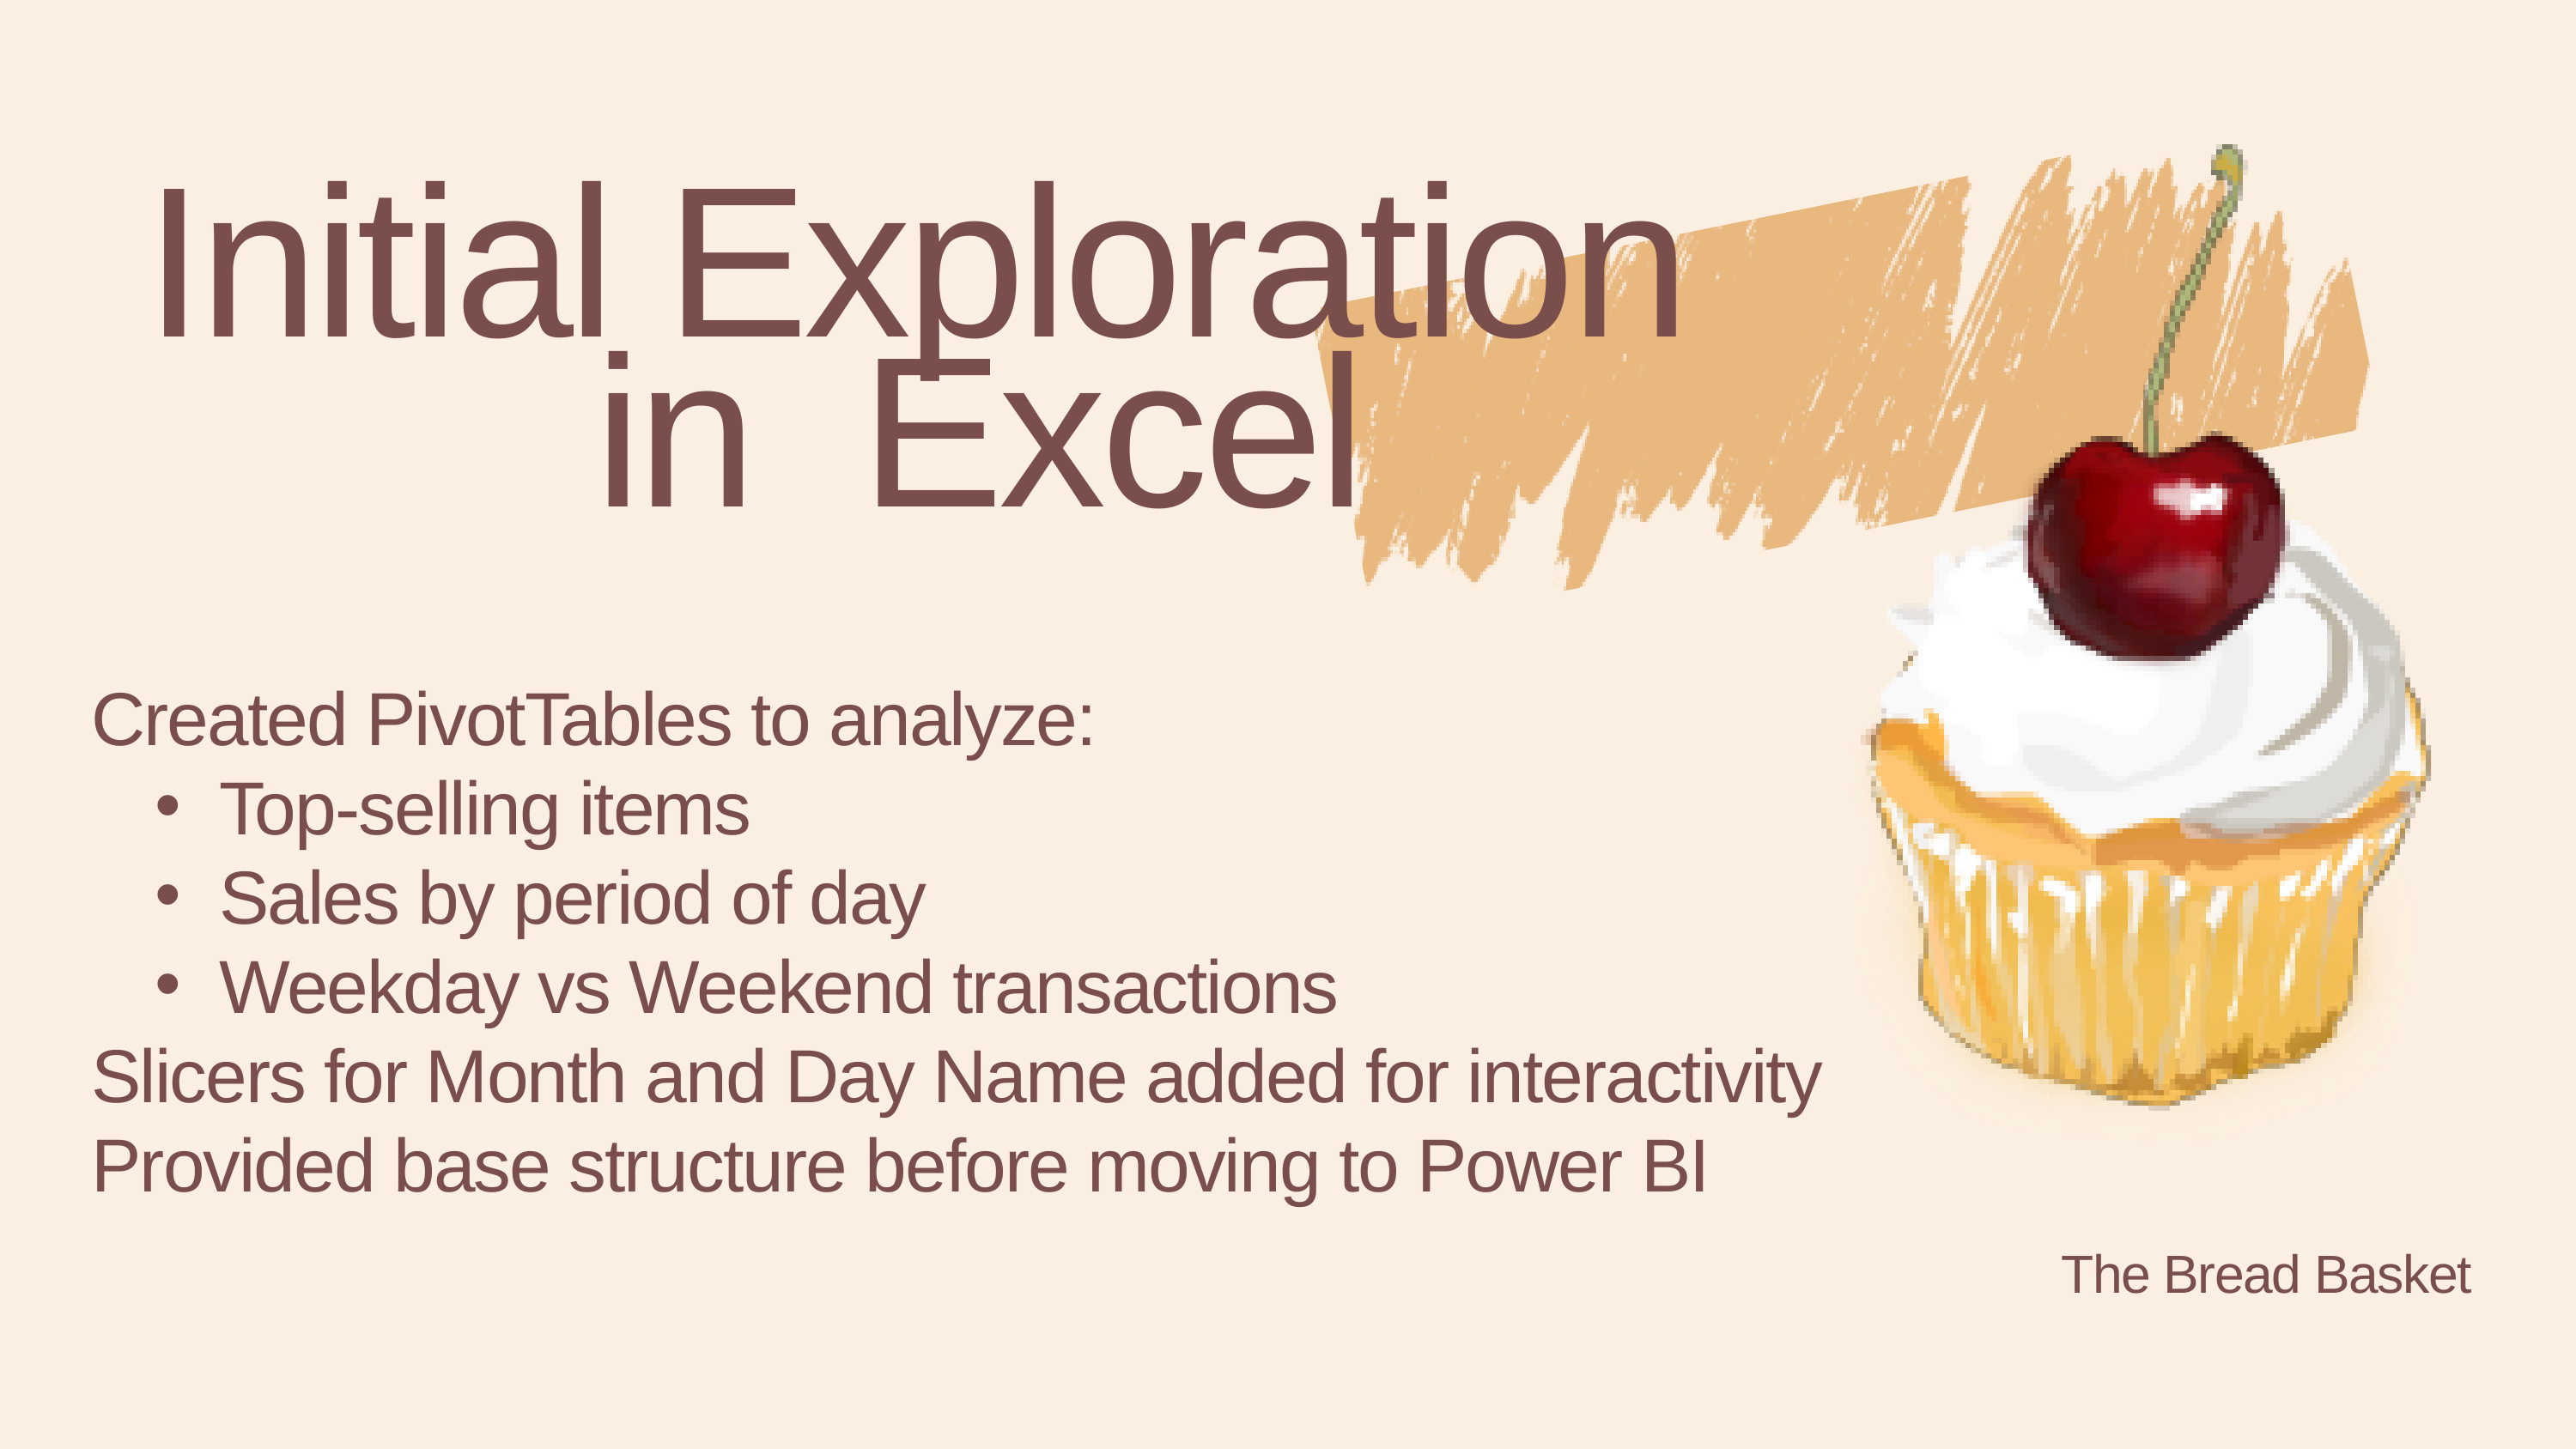

Initial Exploration
in  Excel
Created PivotTables to analyze:
Top-selling items
Sales by period of day
Weekday vs Weekend transactions
Slicers for Month and Day Name added for interactivity
Provided base structure before moving to Power BI
The Bread Basket